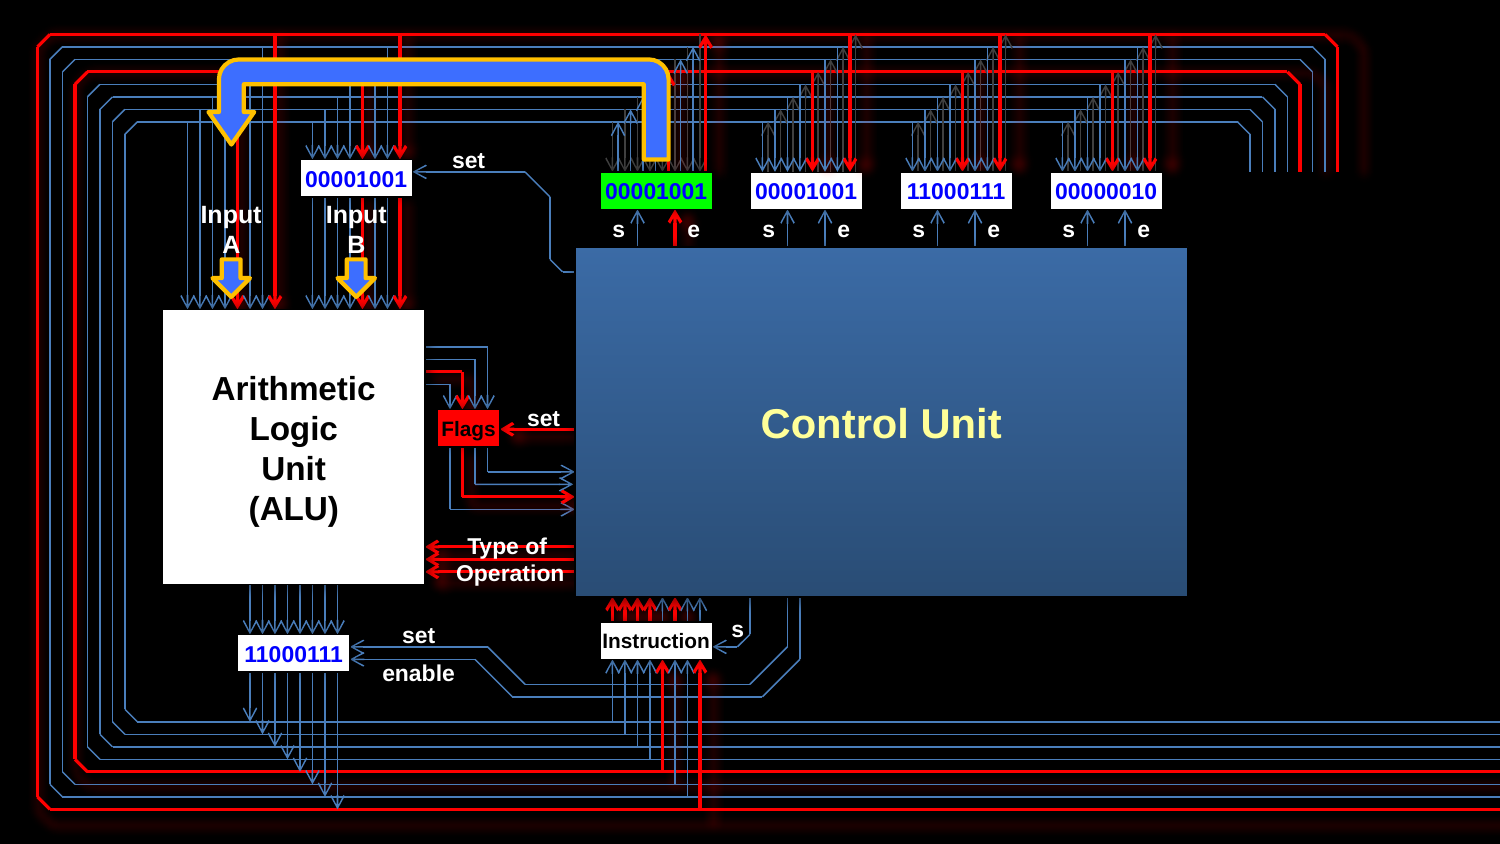

set
00001001
00001001
00001001
11000111
00000010
Input
A
Input
B
s
e
s
e
s
e
s
e
Control Unit

Arithmetic
Logic
Unit
(ALU)
set
Flags
Type of
Operation
s
set
Instruction
11000111
enable